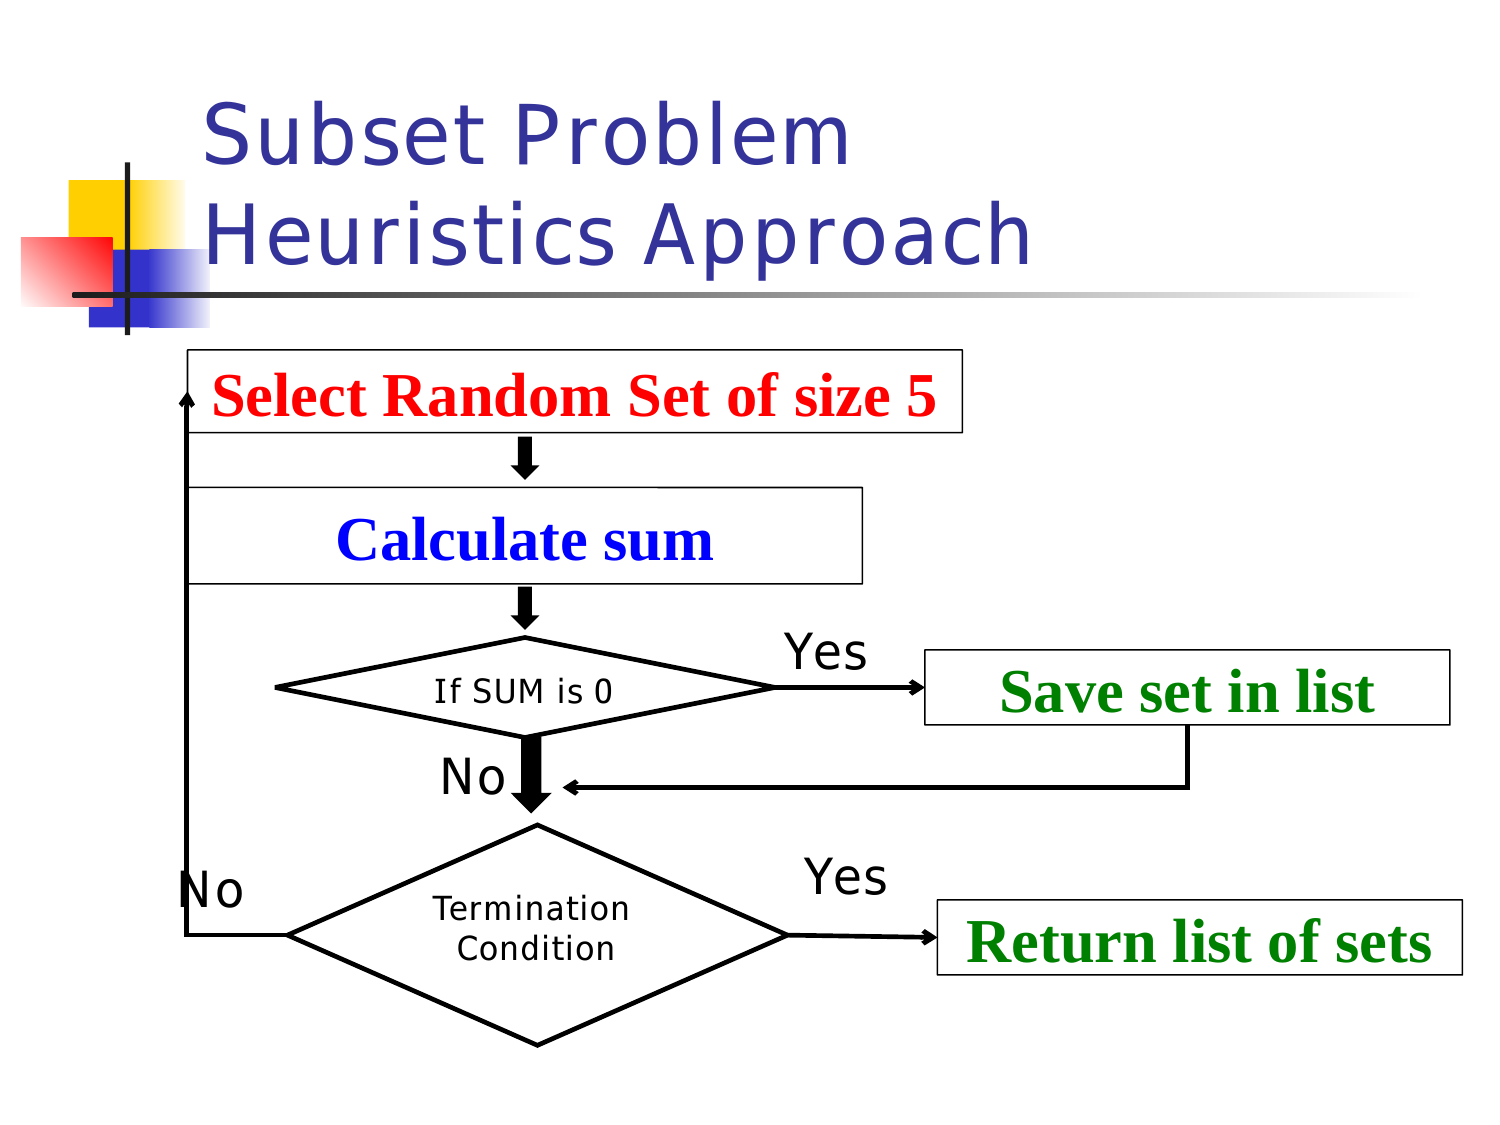

# Subset Problem Heuristics Approach
Select Random Set of size 5

Calculate sum

Yes
If SUM is 0
Save set in list
No

Termination
Condition
Yes
No
Return list of sets